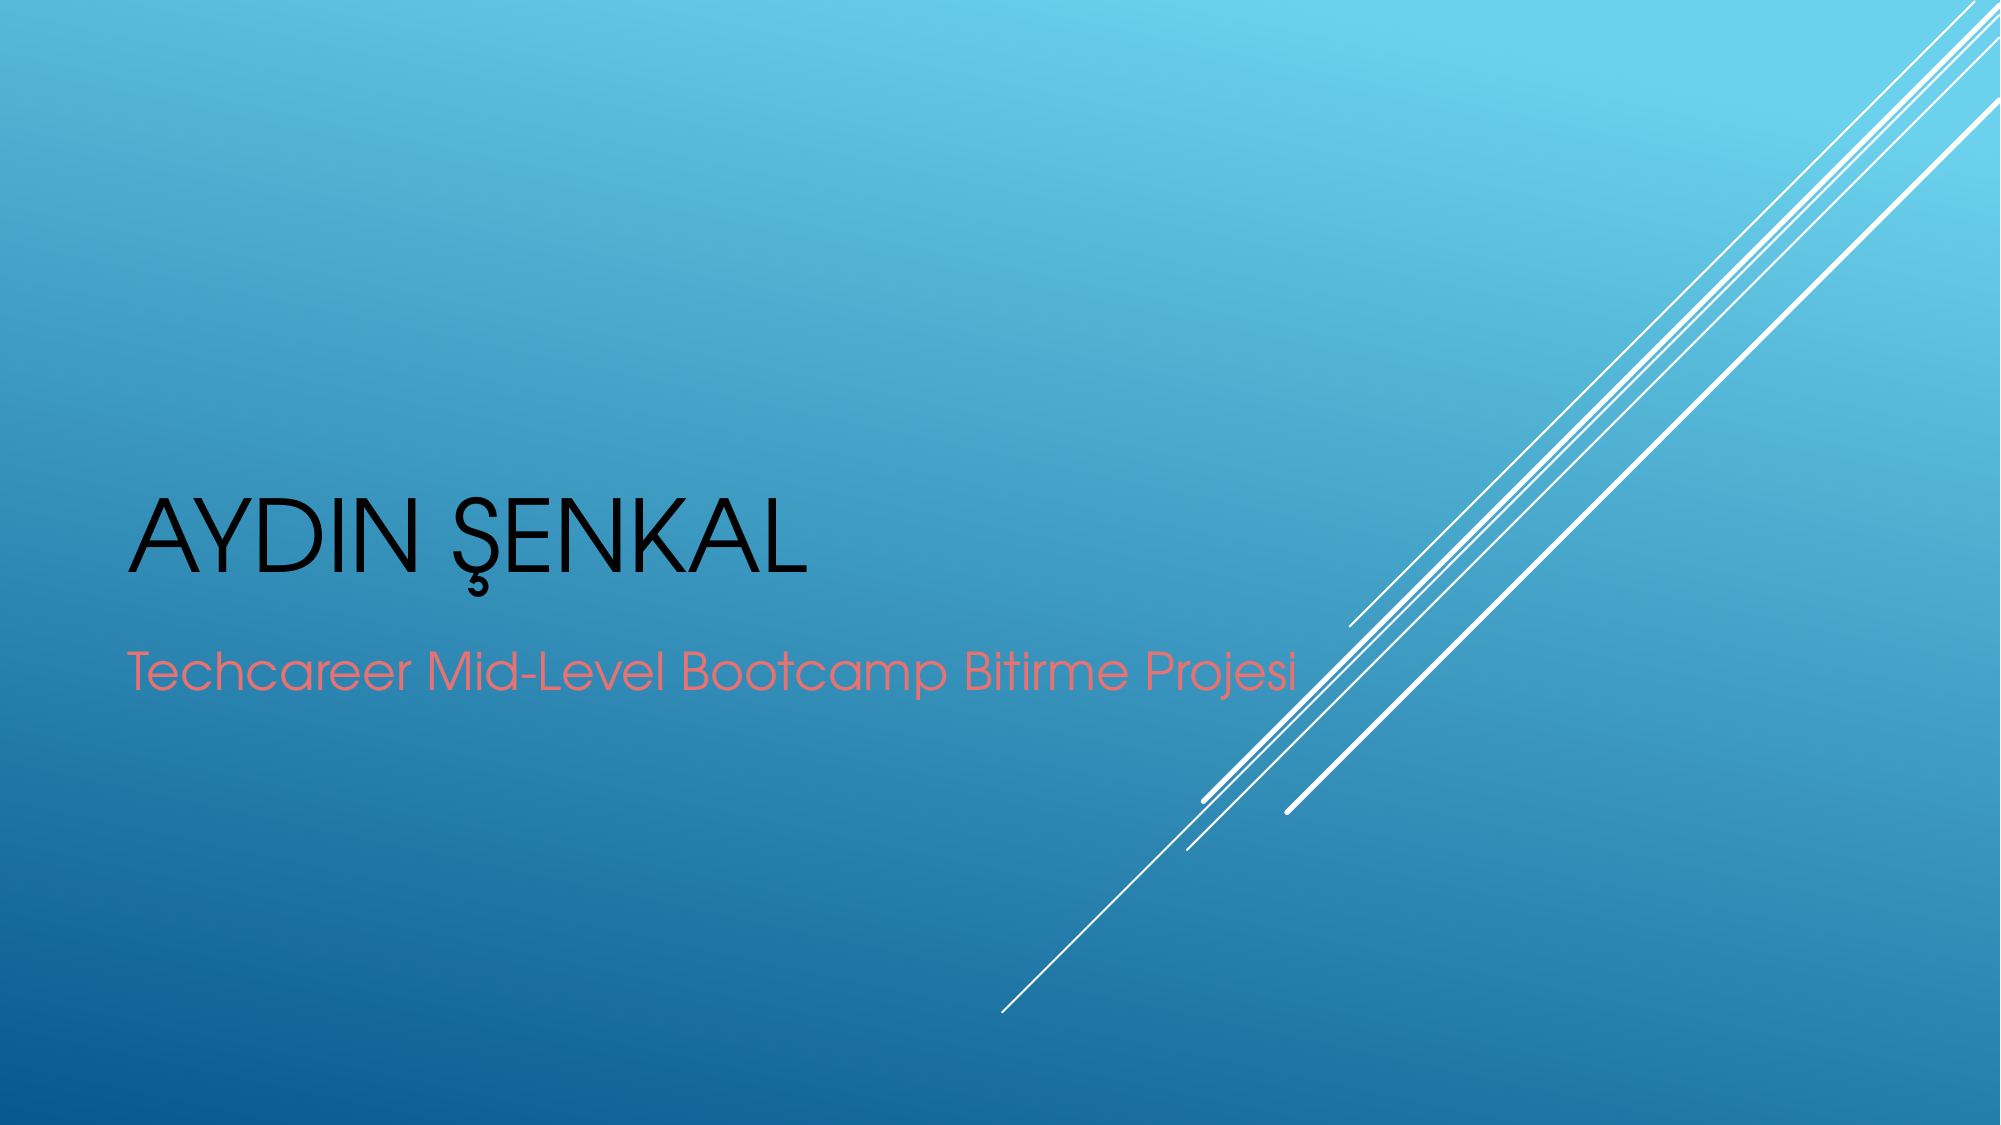

# AYDIN ŞENKAL
Techcareer Mid-Level Bootcamp Bitirme Projesi